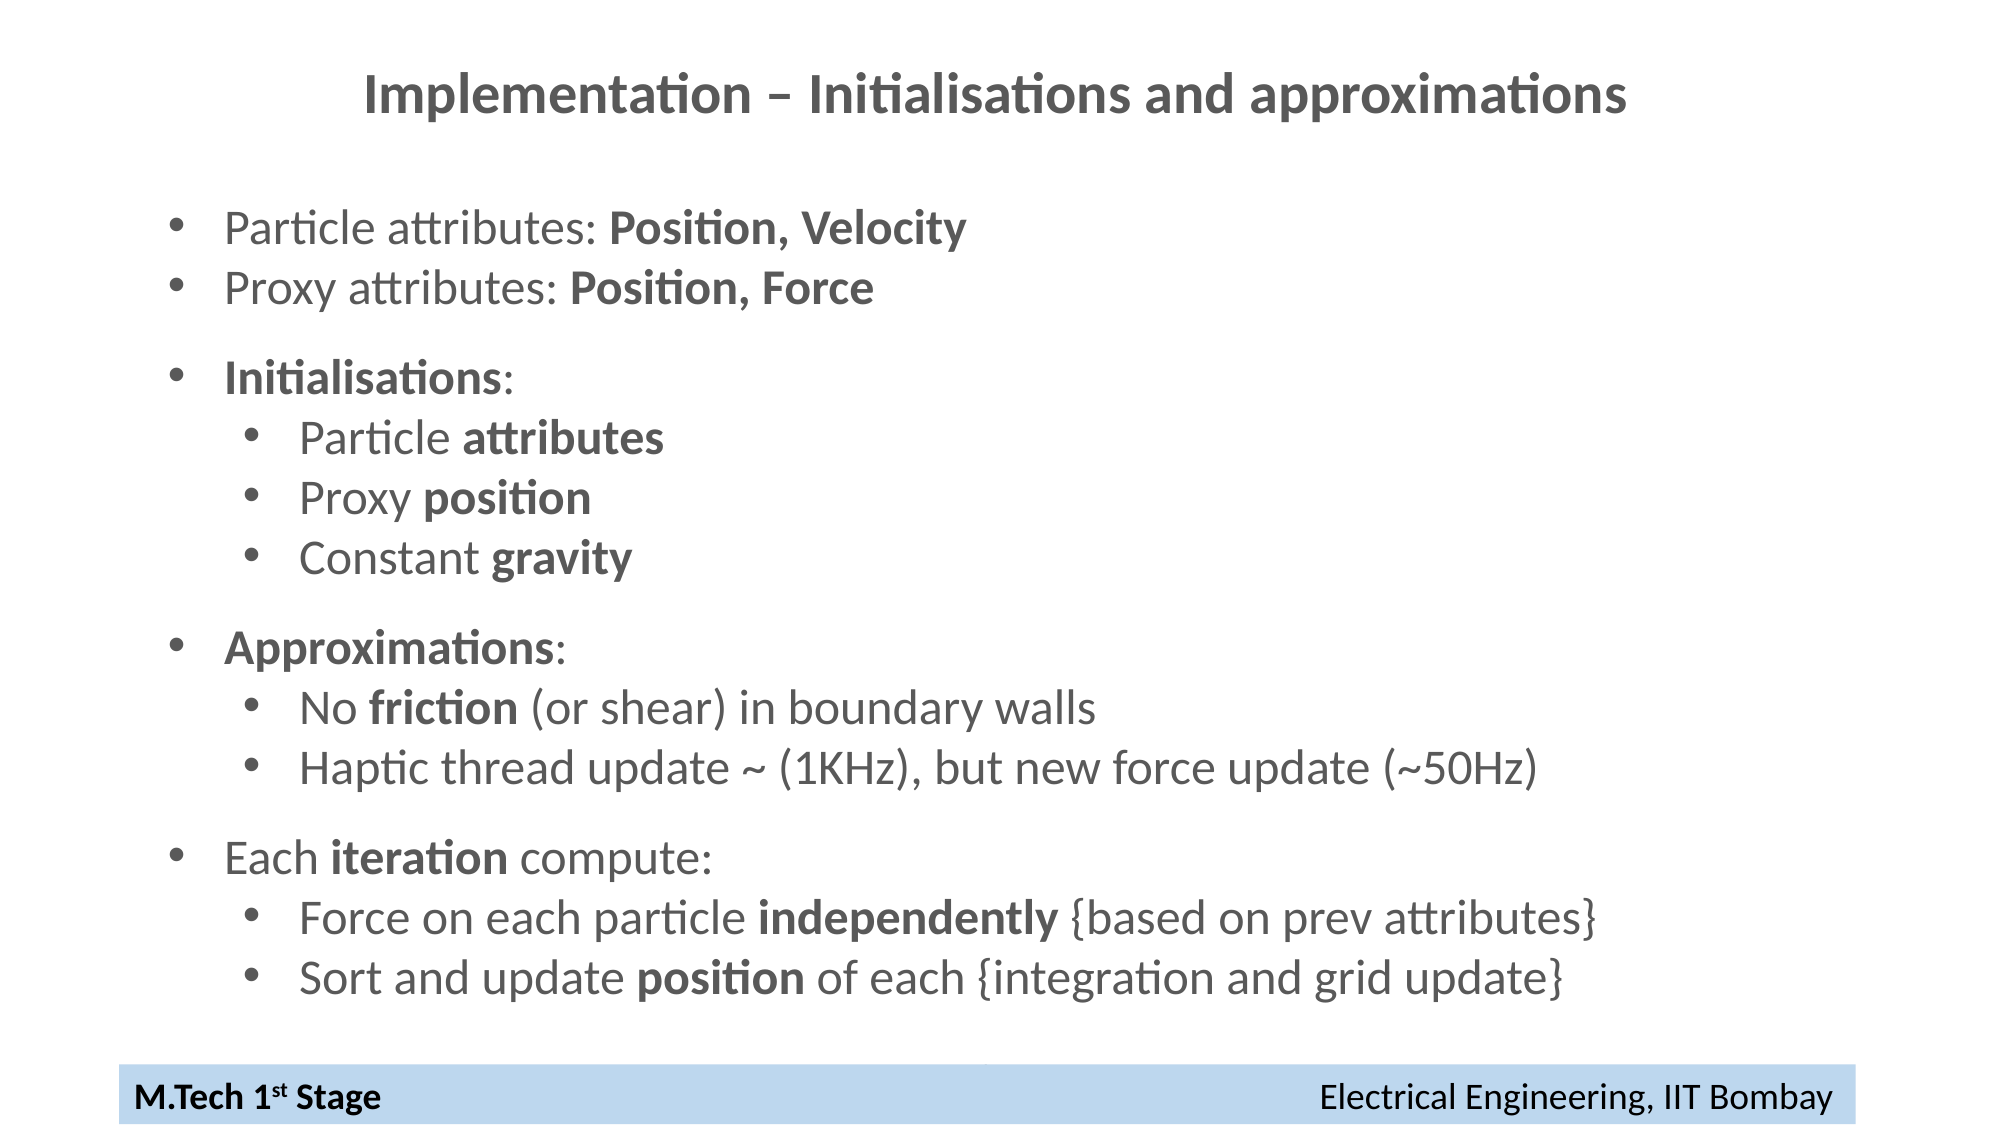

Implementation – Initialisations and approximations
Particle attributes: Position, Velocity
Proxy attributes: Position, Force
Initialisations:
Particle attributes
Proxy position
Constant gravity
Approximations:
No friction (or shear) in boundary walls
Haptic thread update ~ (1KHz), but new force update (~50Hz)
Each iteration compute:
Force on each particle independently {based on prev attributes}
Sort and update position of each {integration and grid update}
M. Tech   I-Stage
10
M.Tech 1st Stage						                Electrical Engineering, IIT Bombay